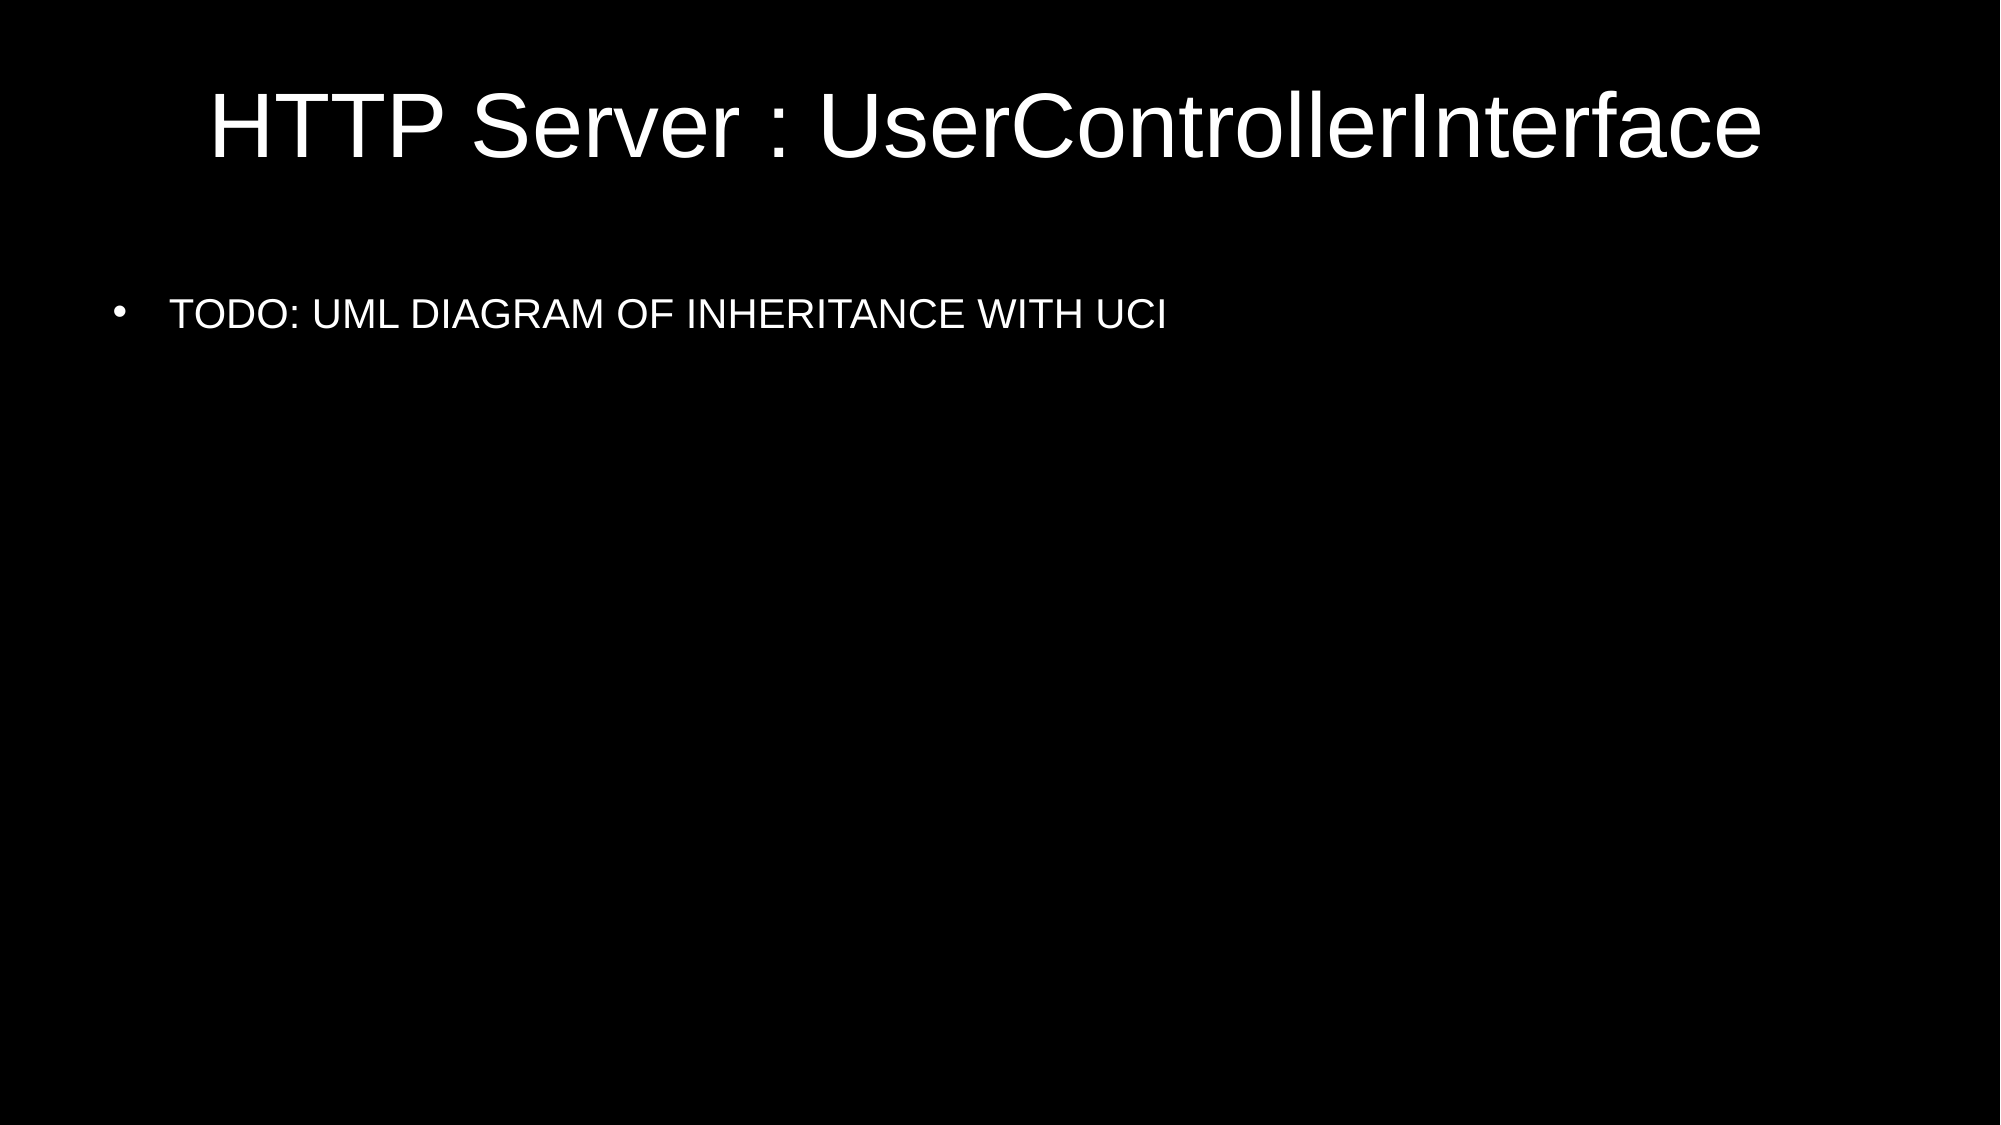

HTTP Server : UserControllerInterface
TODO: UML DIAGRAM OF INHERITANCE WITH UCI